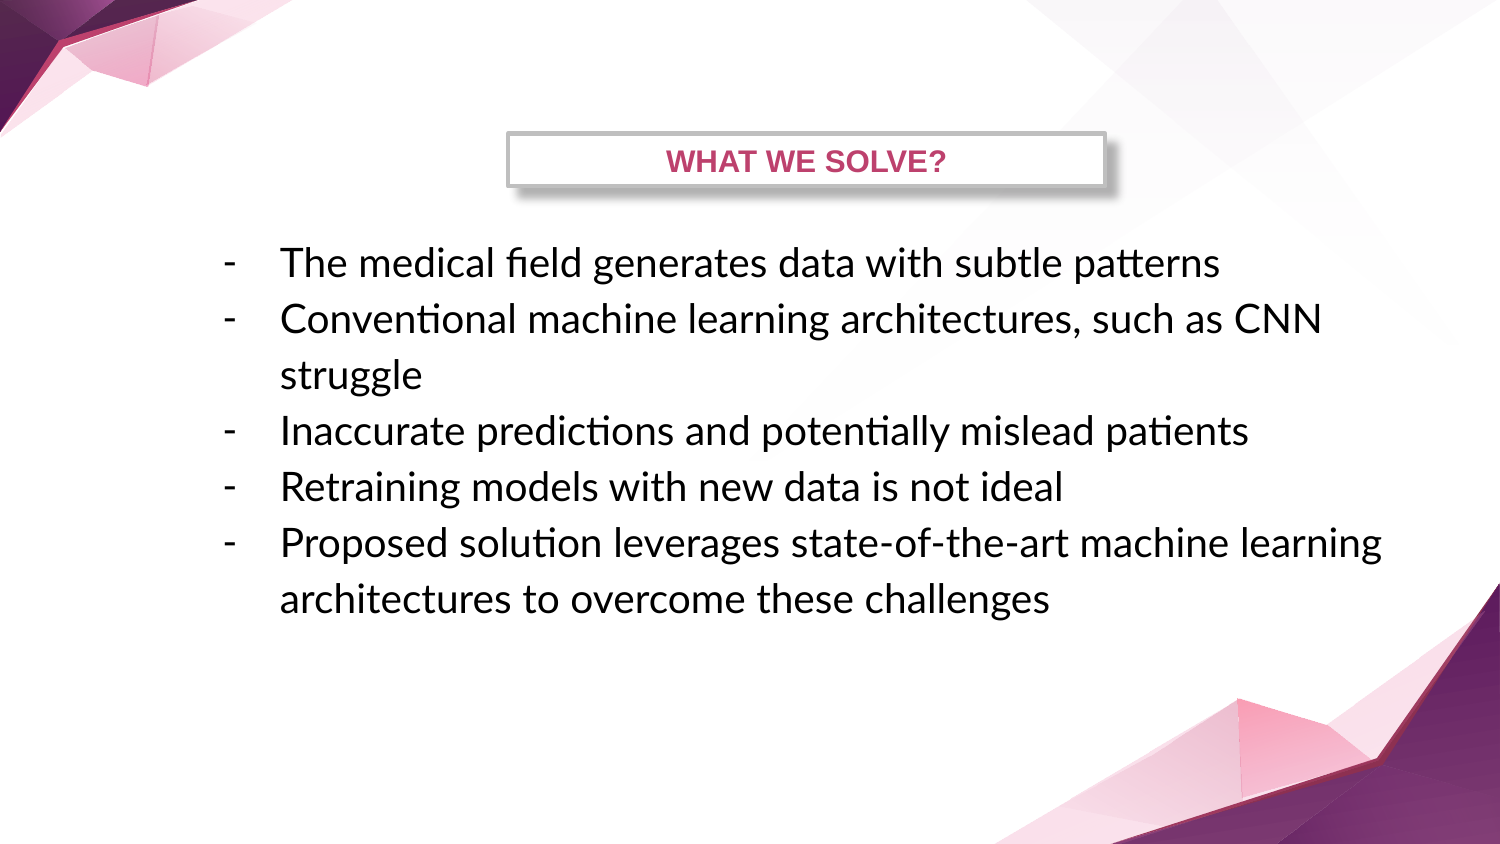

WHAT WE SOLVE?
The medical field generates data with subtle patterns
Conventional machine learning architectures, such as CNN struggle
Inaccurate predictions and potentially mislead patients
Retraining models with new data is not ideal
Proposed solution leverages state-of-the-art machine learning architectures to overcome these challenges